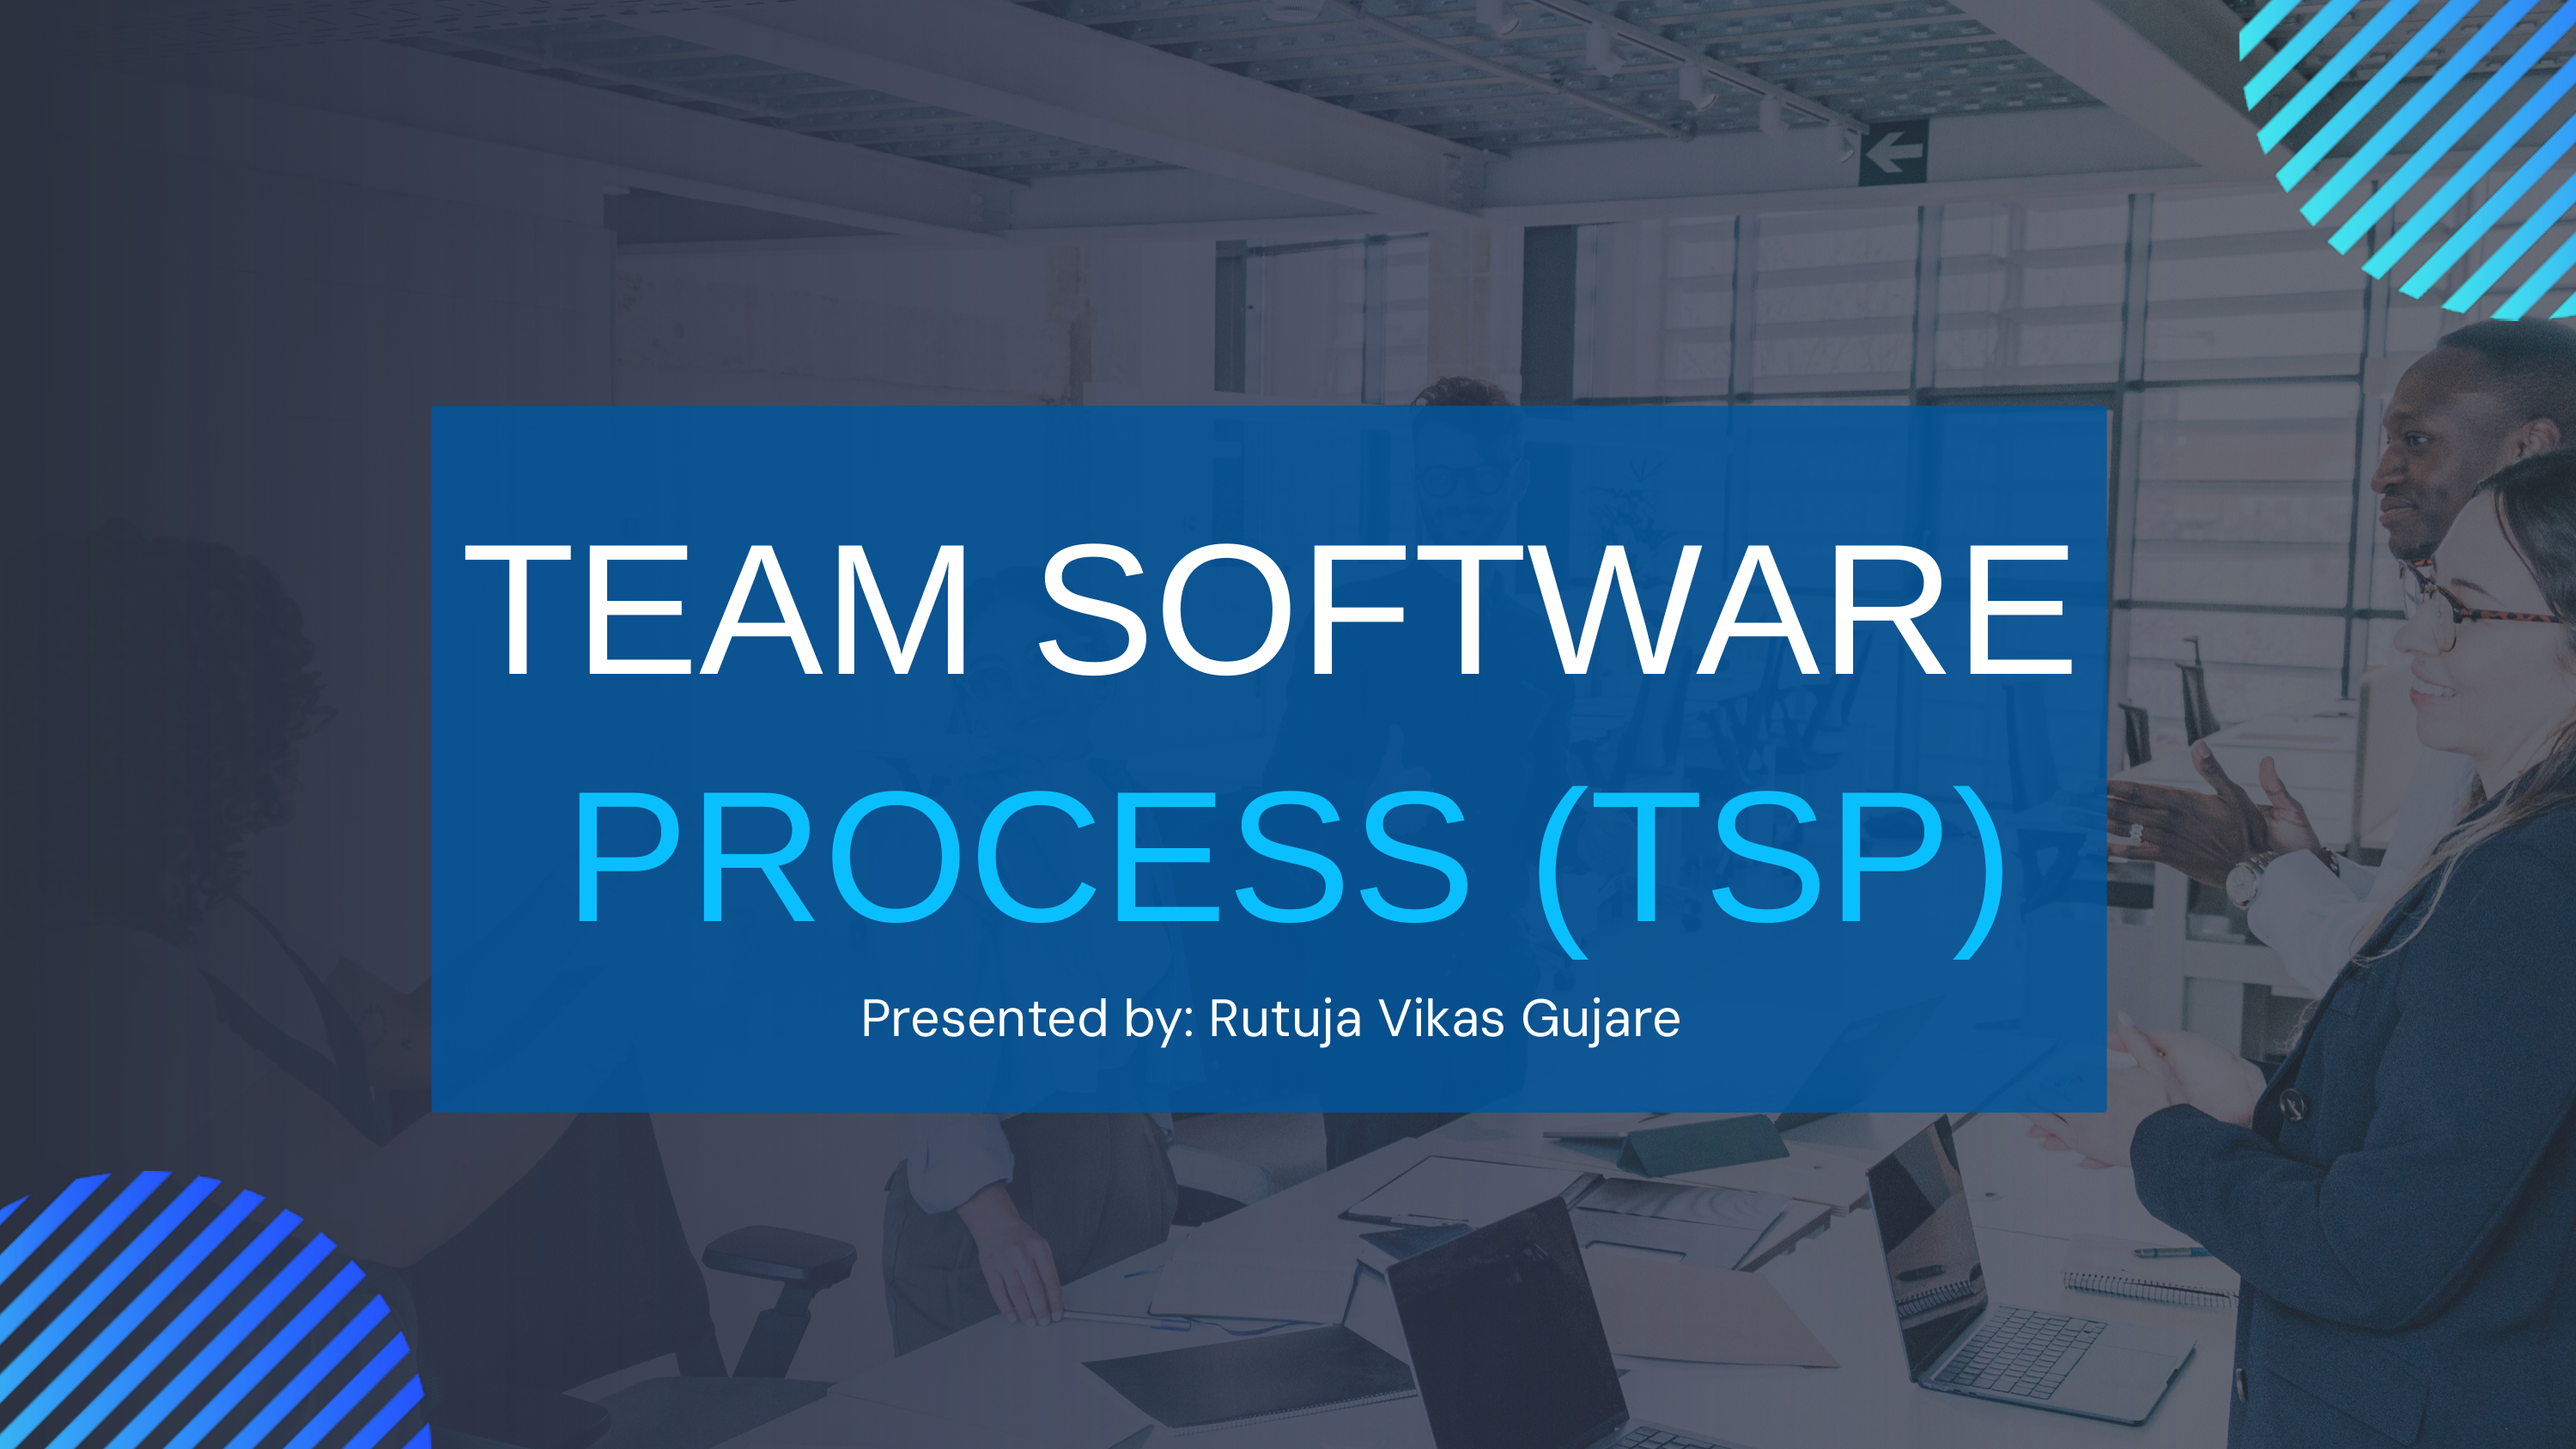

TEAM SOFTWARE
PROCESS (TSP)
Presented by: Rutuja Vikas Gujare